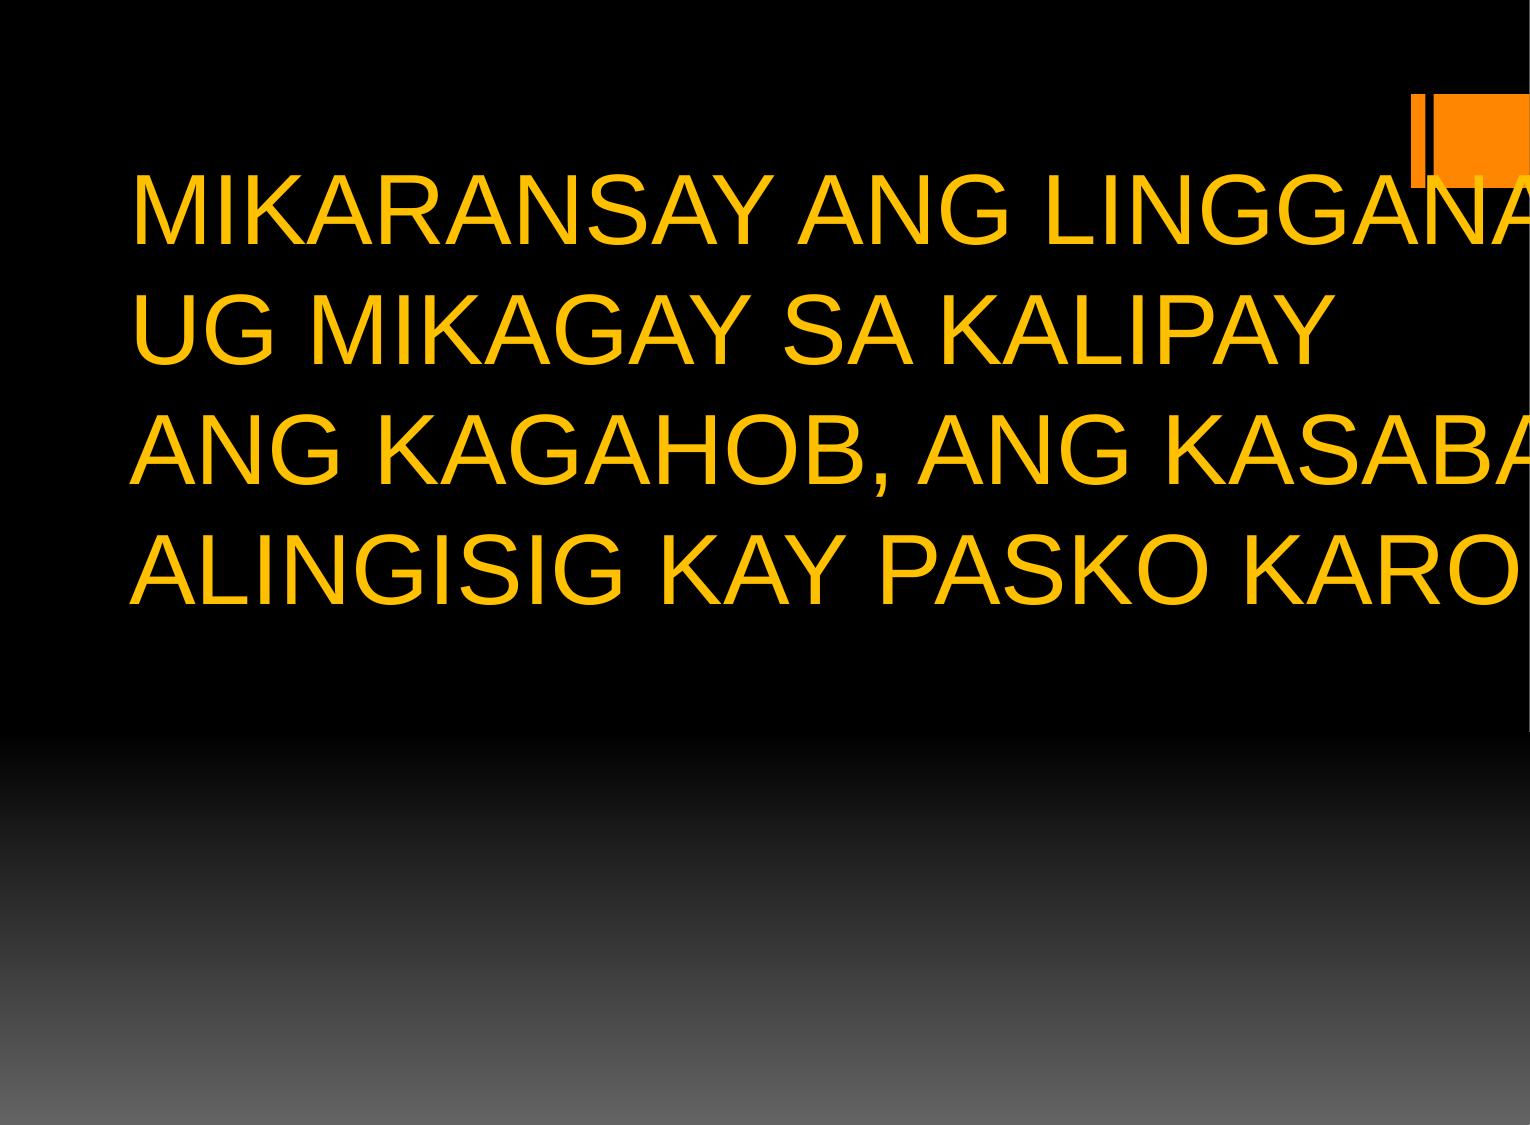

MIKARANSAY ANG LINGGANAY
UG MIKAGAY SA KALIPAY
ANG KAGAHOB, ANG KASABA
ALINGISIG KAY PASKO KARON